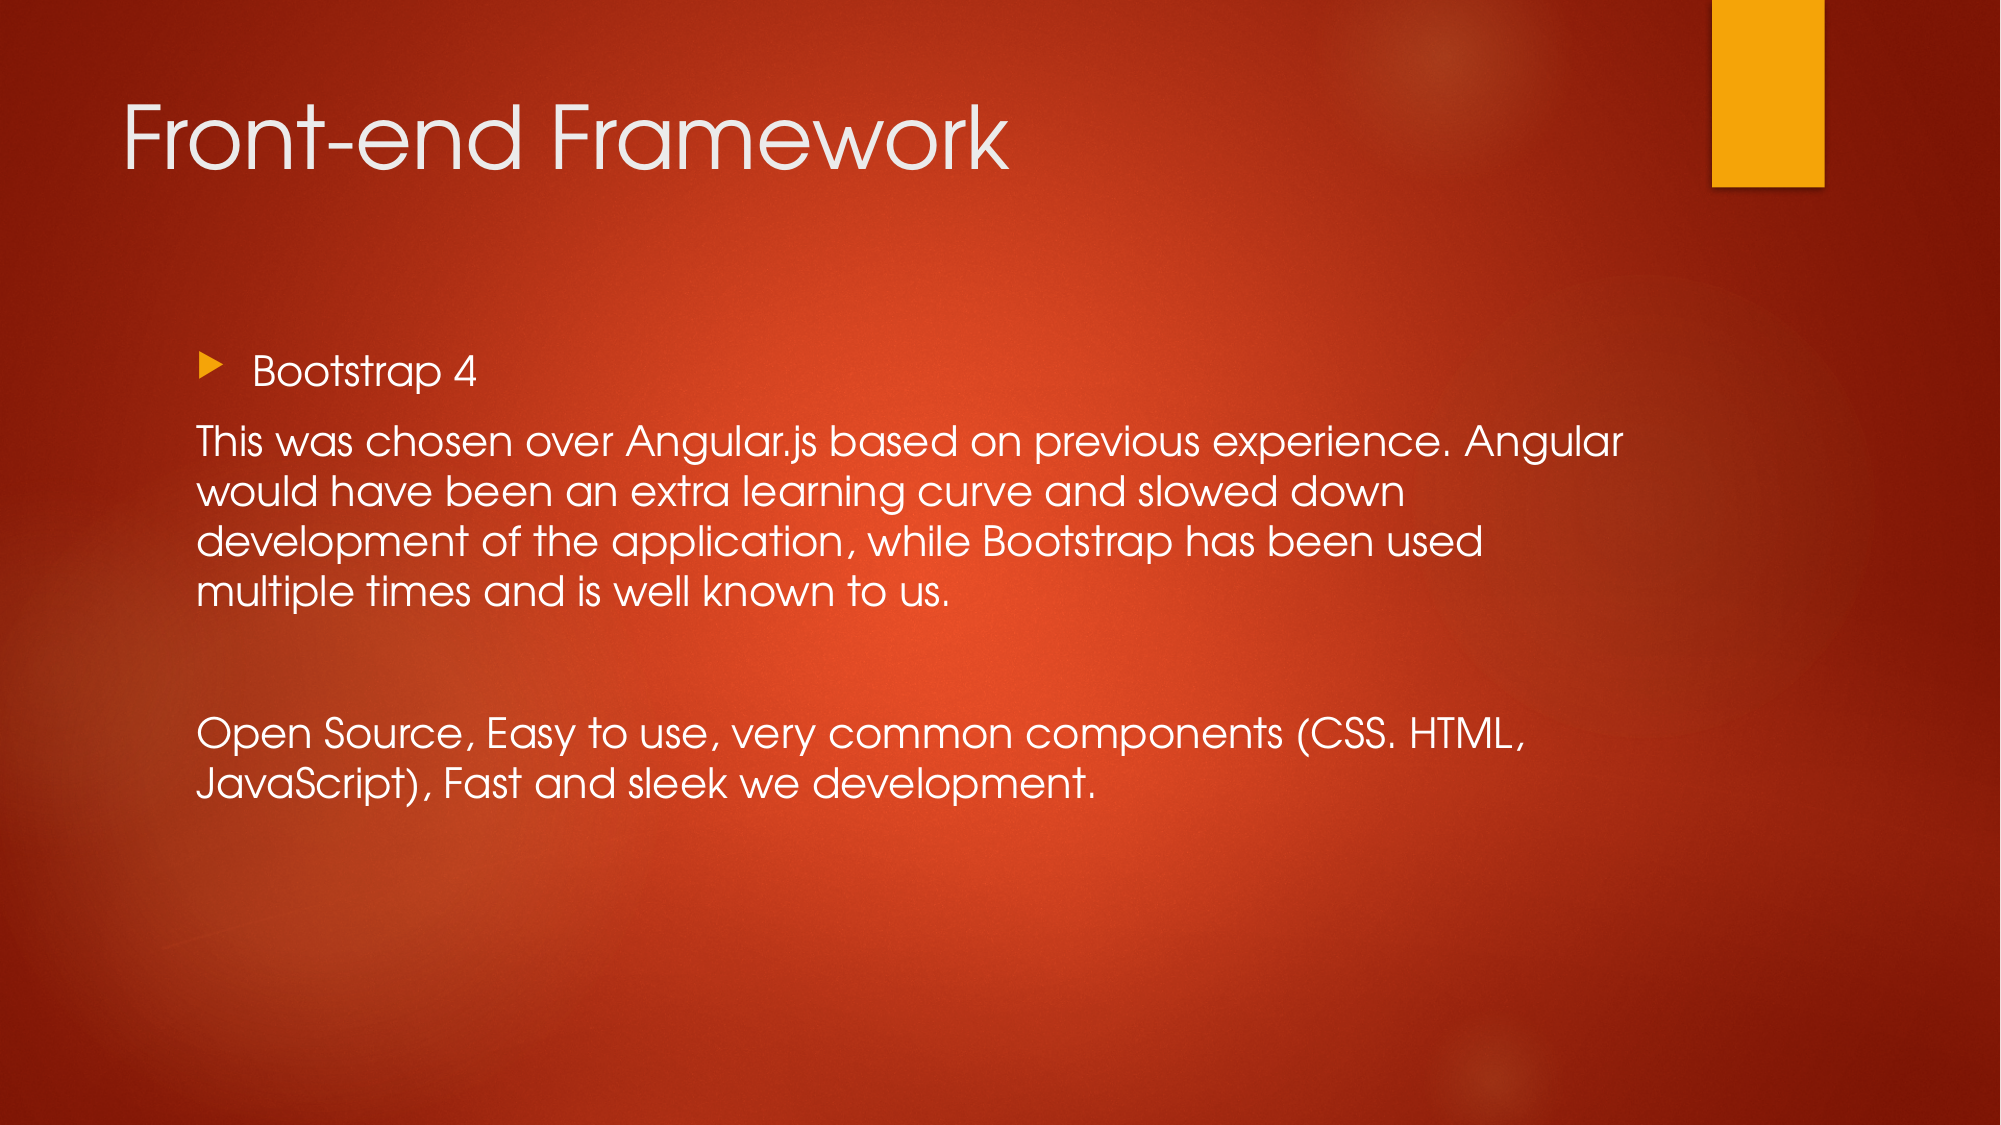

# Front-end Framework
Bootstrap 4
This was chosen over Angular.js based on previous experience. Angular would have been an extra learning curve and slowed down development of the application, while Bootstrap has been used multiple times and is well known to us.

Open Source, Easy to use, very common components (CSS. HTML, JavaScript), Fast and sleek we development.